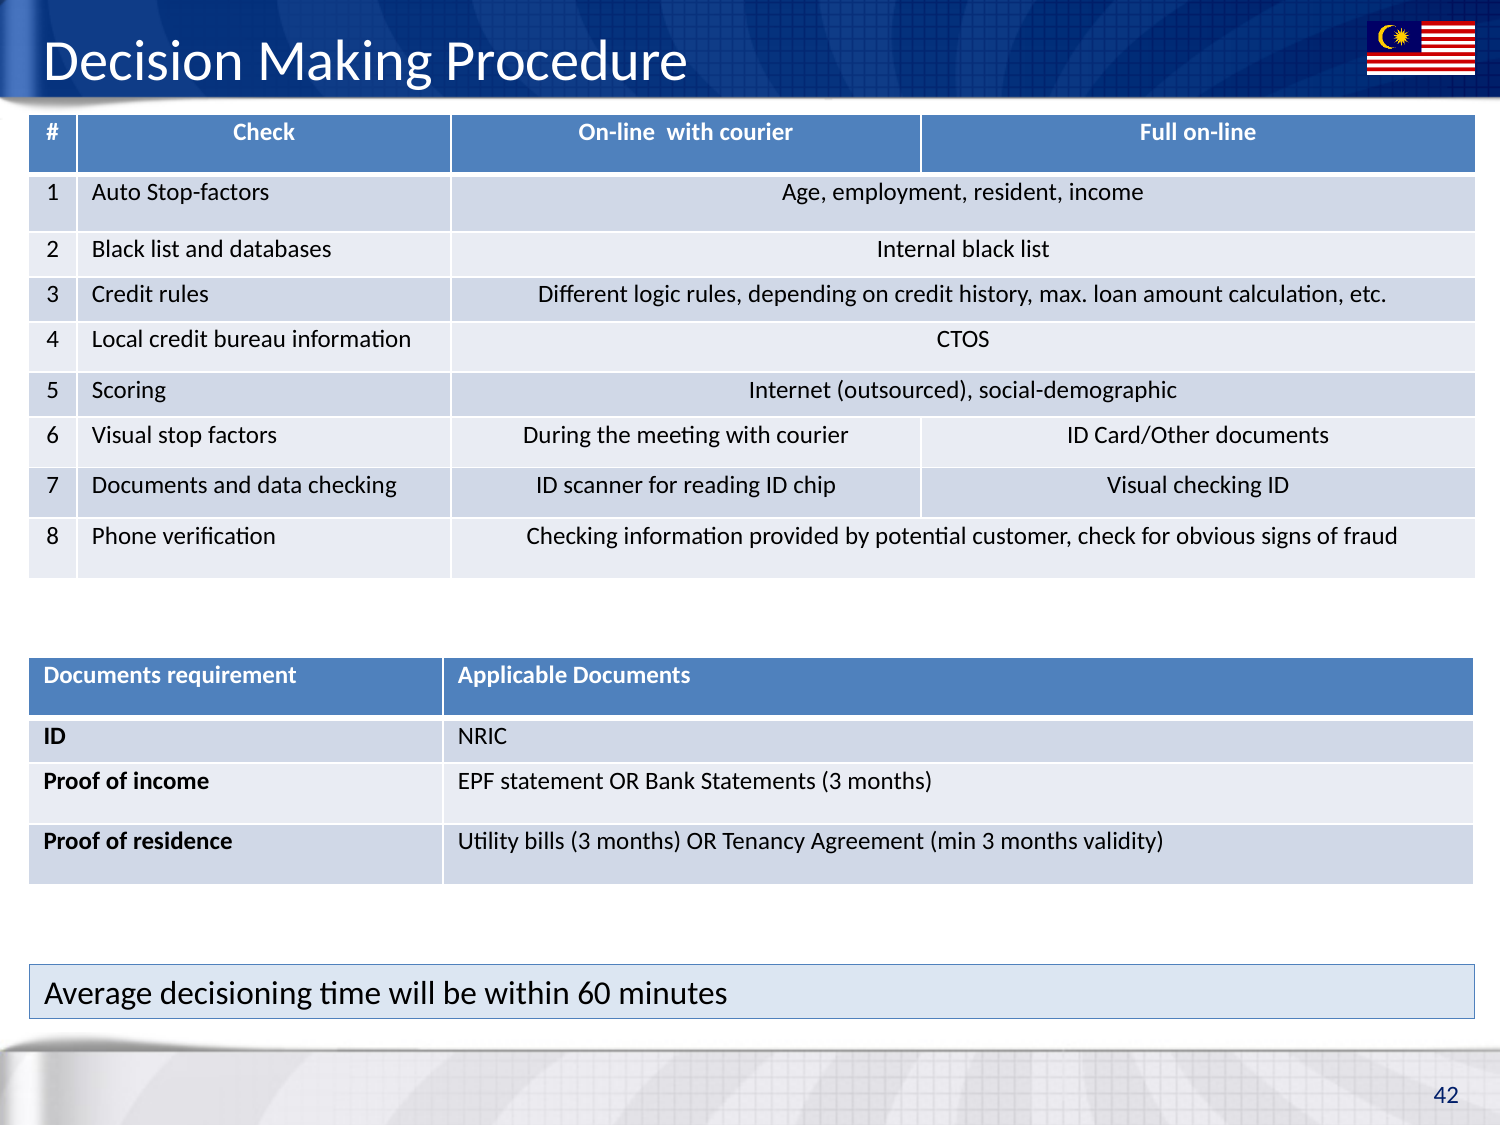

# Decision Making Procedure
| # | Check | On-line with courier | Full on-line |
| --- | --- | --- | --- |
| 1 | Auto Stop-factors | Age, employment, resident, income |  |
| 2 | Black list and databases | Internal black list |  |
| 3 | Credit rules | Different logic rules, depending on credit history, max. loan amount calculation, etc. |  |
| 4 | Local credit bureau information | CTOS |  |
| 5 | Scoring | Internet (outsourced), social-demographic |  |
| 6 | Visual stop factors | During the meeting with courier | ID Card/Other documents |
| 7 | Documents and data checking | ID scanner for reading ID chip | Visual checking ID |
| 8 | Phone verification | Checking information provided by potential customer, check for obvious signs of fraud |  |
| Documents requirement | Applicable Documents |
| --- | --- |
| ID | NRIC |
| Proof of income | EPF statement OR Bank Statements (3 months) |
| Proof of residence | Utility bills (3 months) OR Tenancy Agreement (min 3 months validity) |
Average decisioning time will be within 60 minutes
42